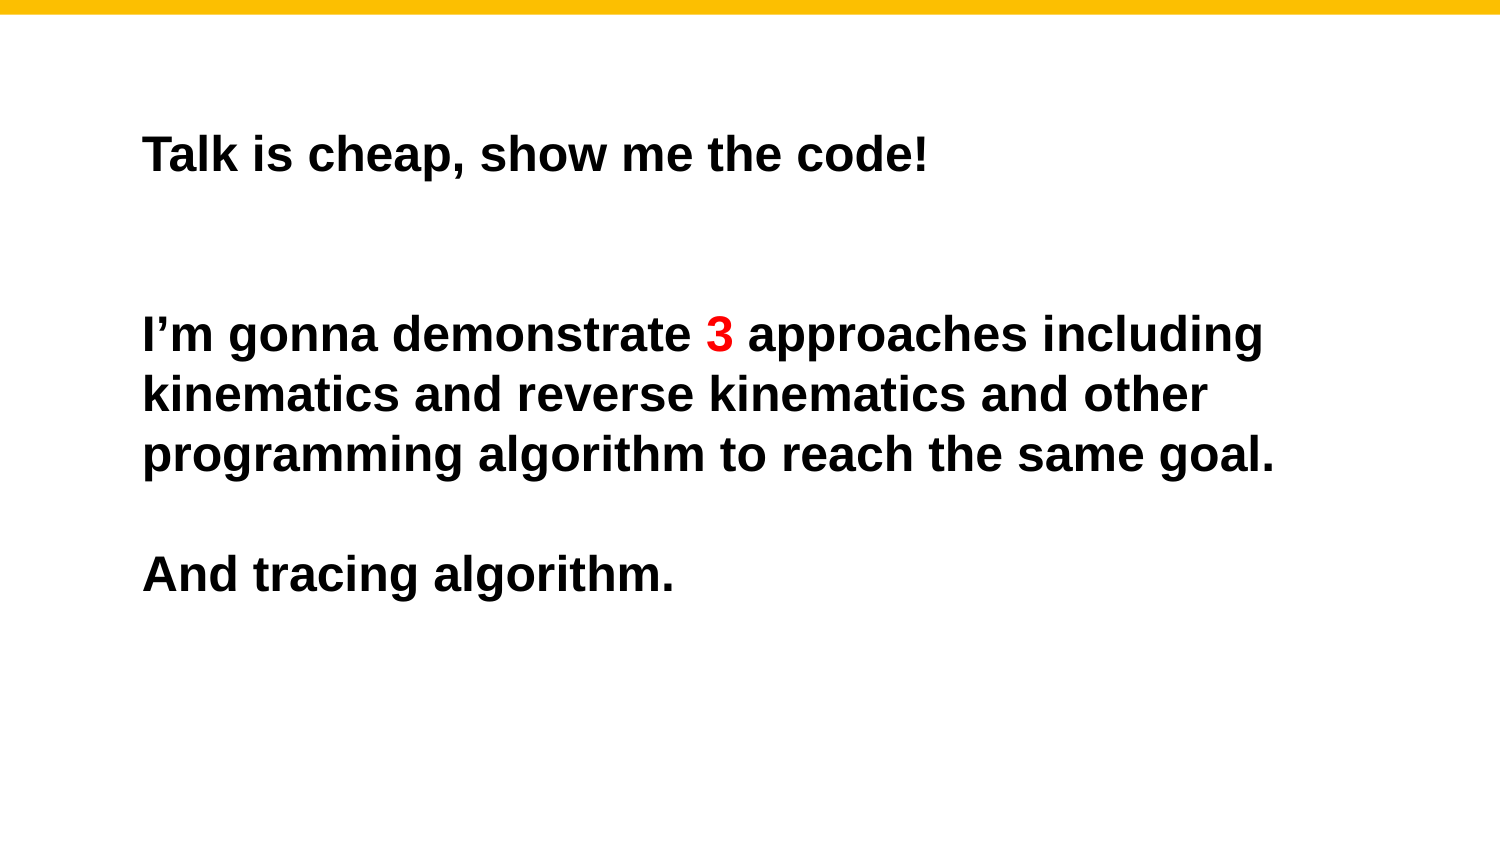

# Talk is cheap, show me the code! I’m gonna demonstrate 3 approaches including kinematics and reverse kinematics and other programming algorithm to reach the same goal.
And tracing algorithm.
Photo by Pexels